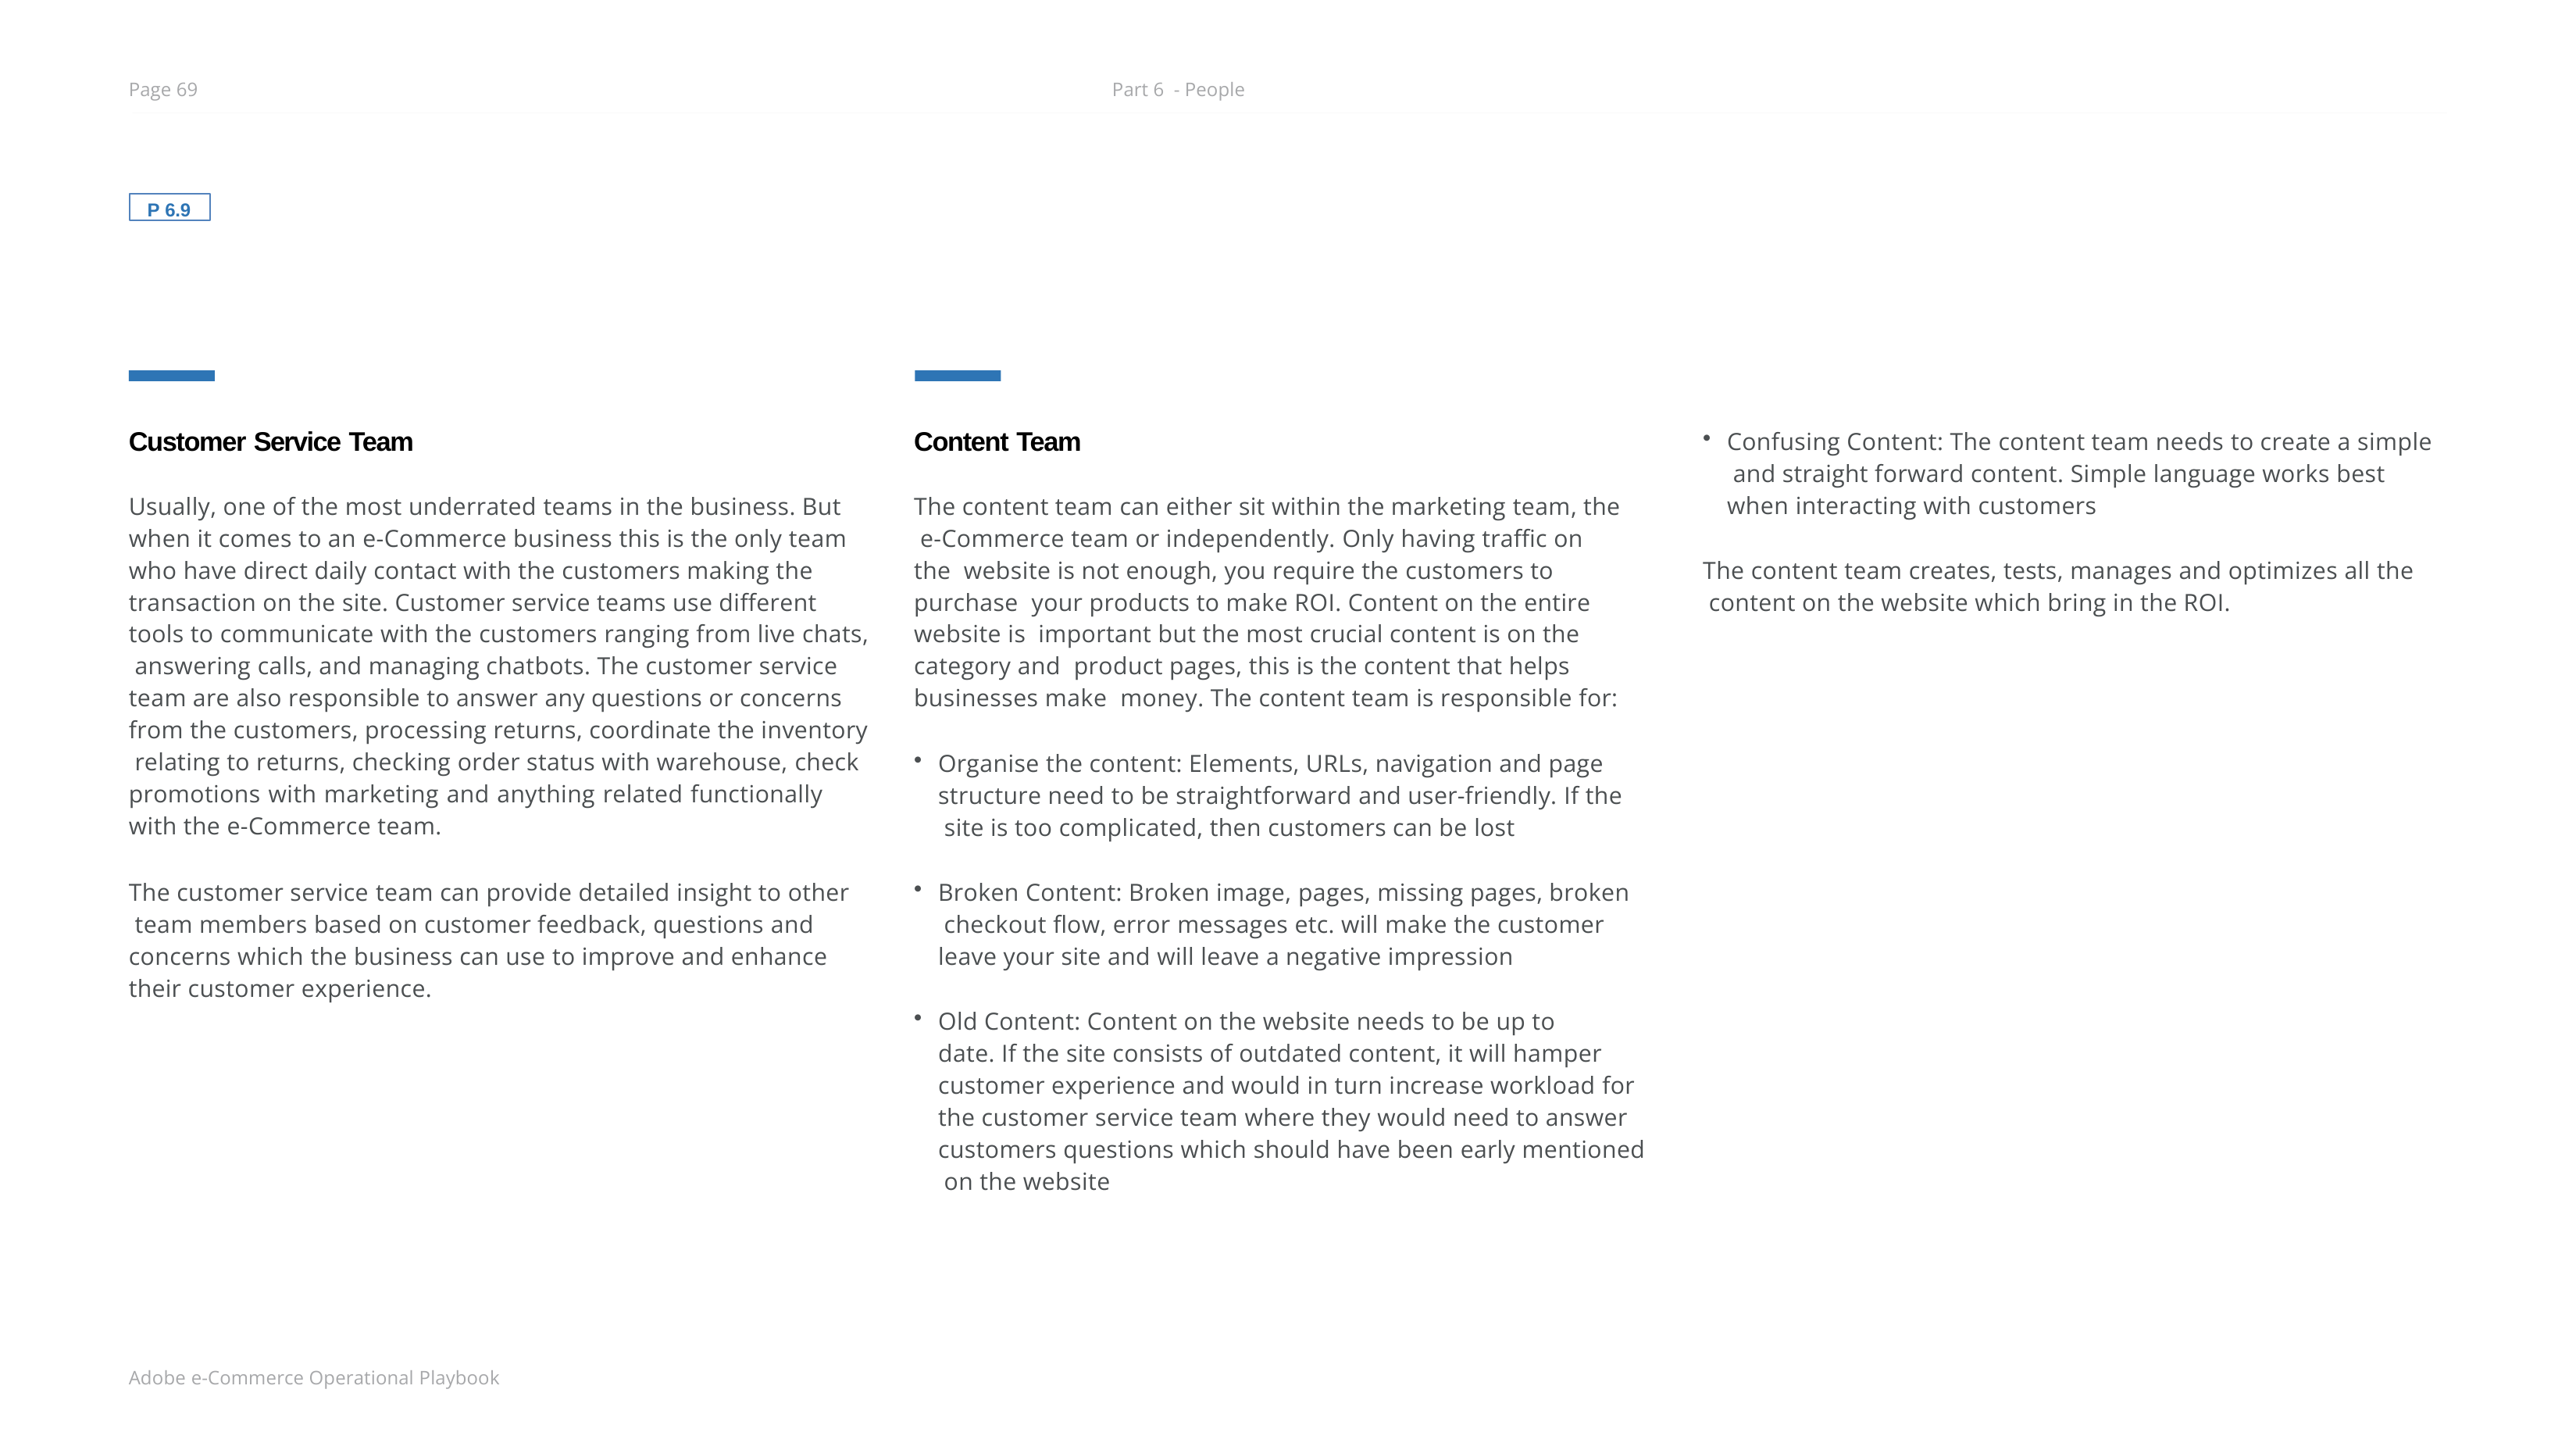

Page 69
Part 6 - People
P 6.9

Confusing Content: The content team needs to create a simple  and straight forward content. Simple language works best  when interacting with customers
Customer Service Team
Usually, one of the most underrated teams in the business. But  when it comes to an e-Commerce business this is the only team  who have direct daily contact with the customers making the  transaction on the site. Customer service teams use different  tools to communicate with the customers ranging from live chats,  answering calls, and managing chatbots. The customer service  team are also responsible to answer any questions or concerns  from the customers, processing returns, coordinate the inventory  relating to returns, checking order status with warehouse, check  promotions with marketing and anything related functionally  with the e-Commerce team.
Content Team
The content team can either sit within the marketing team, the  e-Commerce team or independently. Only having traffic on the  website is not enough, you require the customers to purchase  your products to make ROI. Content on the entire website is  important but the most crucial content is on the category and  product pages, this is the content that helps businesses make  money. The content team is responsible for:
The content team creates, tests, manages and optimizes all the  content on the website which bring in the ROI.
Organise the content: Elements, URLs, navigation and page  structure need to be straightforward and user-friendly. If the  site is too complicated, then customers can be lost
The customer service team can provide detailed insight to other  team members based on customer feedback, questions and  concerns which the business can use to improve and enhance  their customer experience.
Broken Content: Broken image, pages, missing pages, broken  checkout flow, error messages etc. will make the customer  leave your site and will leave a negative impression
Old Content: Content on the website needs to be up to  date. If the site consists of outdated content, it will hamper
customer experience and would in turn increase workload for  the customer service team where they would need to answer  customers questions which should have been early mentioned  on the website
Adobe e-Commerce Operational Playbook